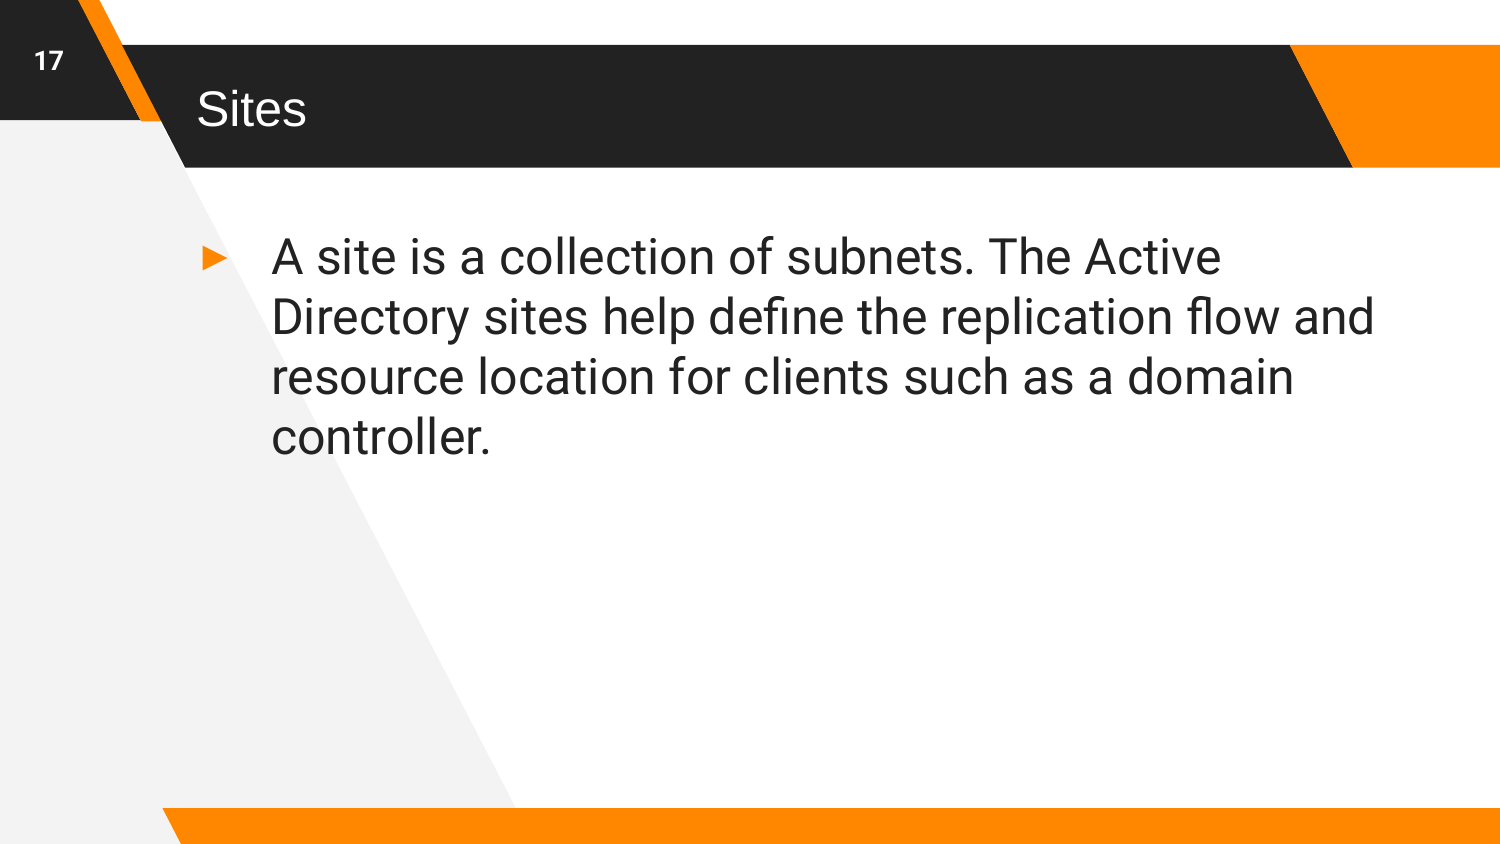

17
# Sites
A site is a collection of subnets. The Active Directory sites help define the replication flow and resource location for clients such as a domain controller.